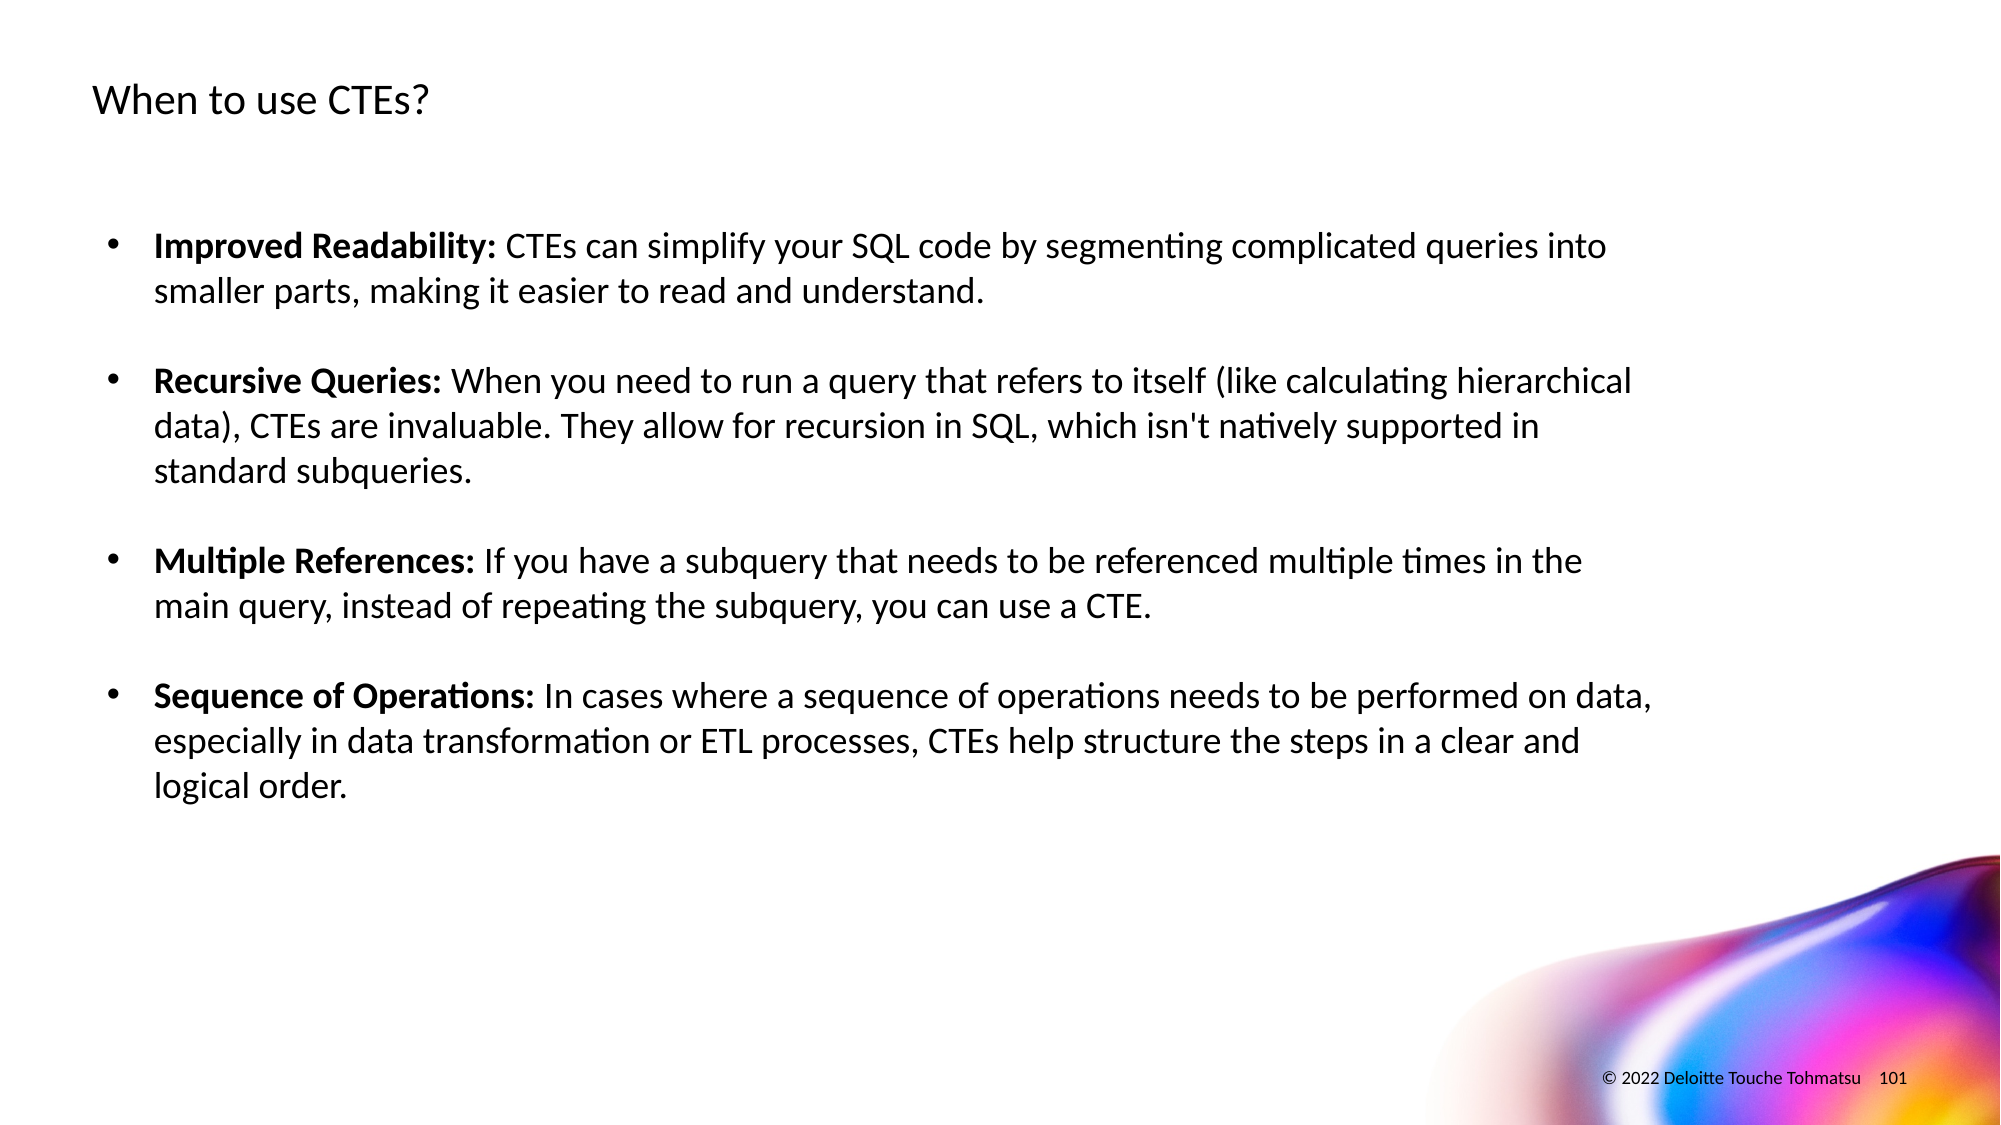

# When to use CTEs?
Improved Readability: CTEs can simplify your SQL code by segmenting complicated queries into smaller parts, making it easier to read and understand.

Recursive Queries: When you need to run a query that refers to itself (like calculating hierarchical data), CTEs are invaluable. They allow for recursion in SQL, which isn't natively supported in standard subqueries.

Multiple References: If you have a subquery that needs to be referenced multiple times in the main query, instead of repeating the subquery, you can use a CTE.

Sequence of Operations: In cases where a sequence of operations needs to be performed on data, especially in data transformation or ETL processes, CTEs help structure the steps in a clear and logical order.